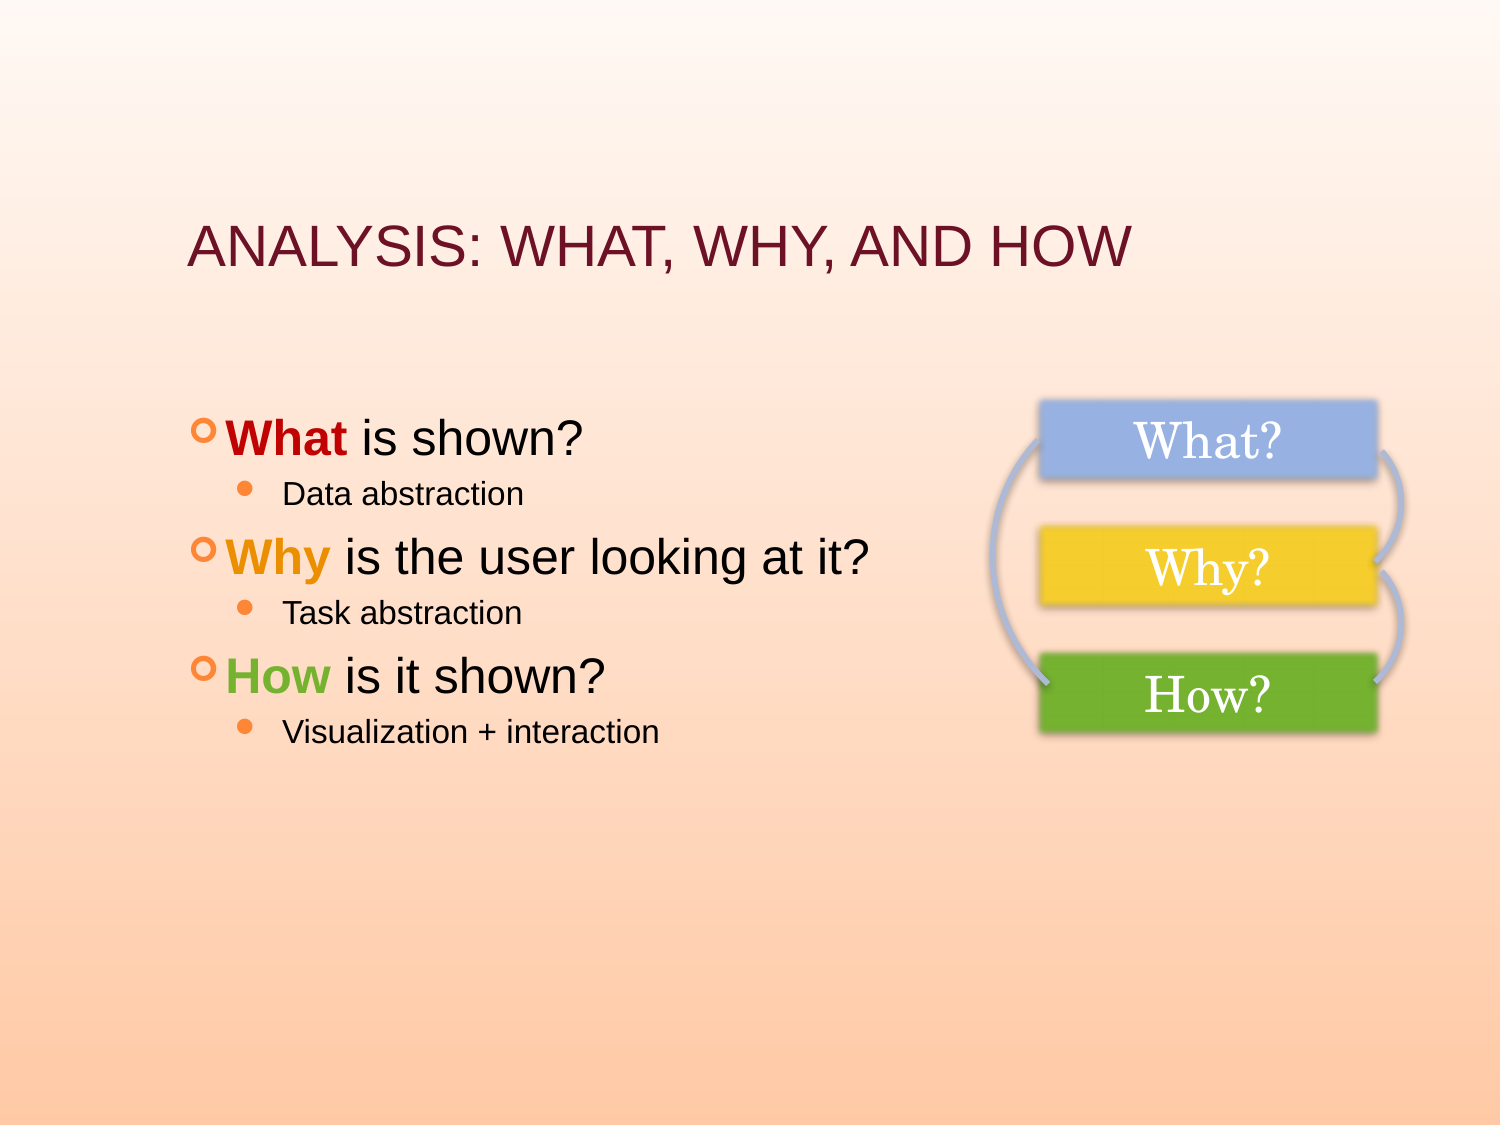

# Analysis: what, why, and how

What?

Why?

How?
What is shown?
Data abstraction
Why is the user looking at it?
Task abstraction
How is it shown?
Visualization + interaction
66